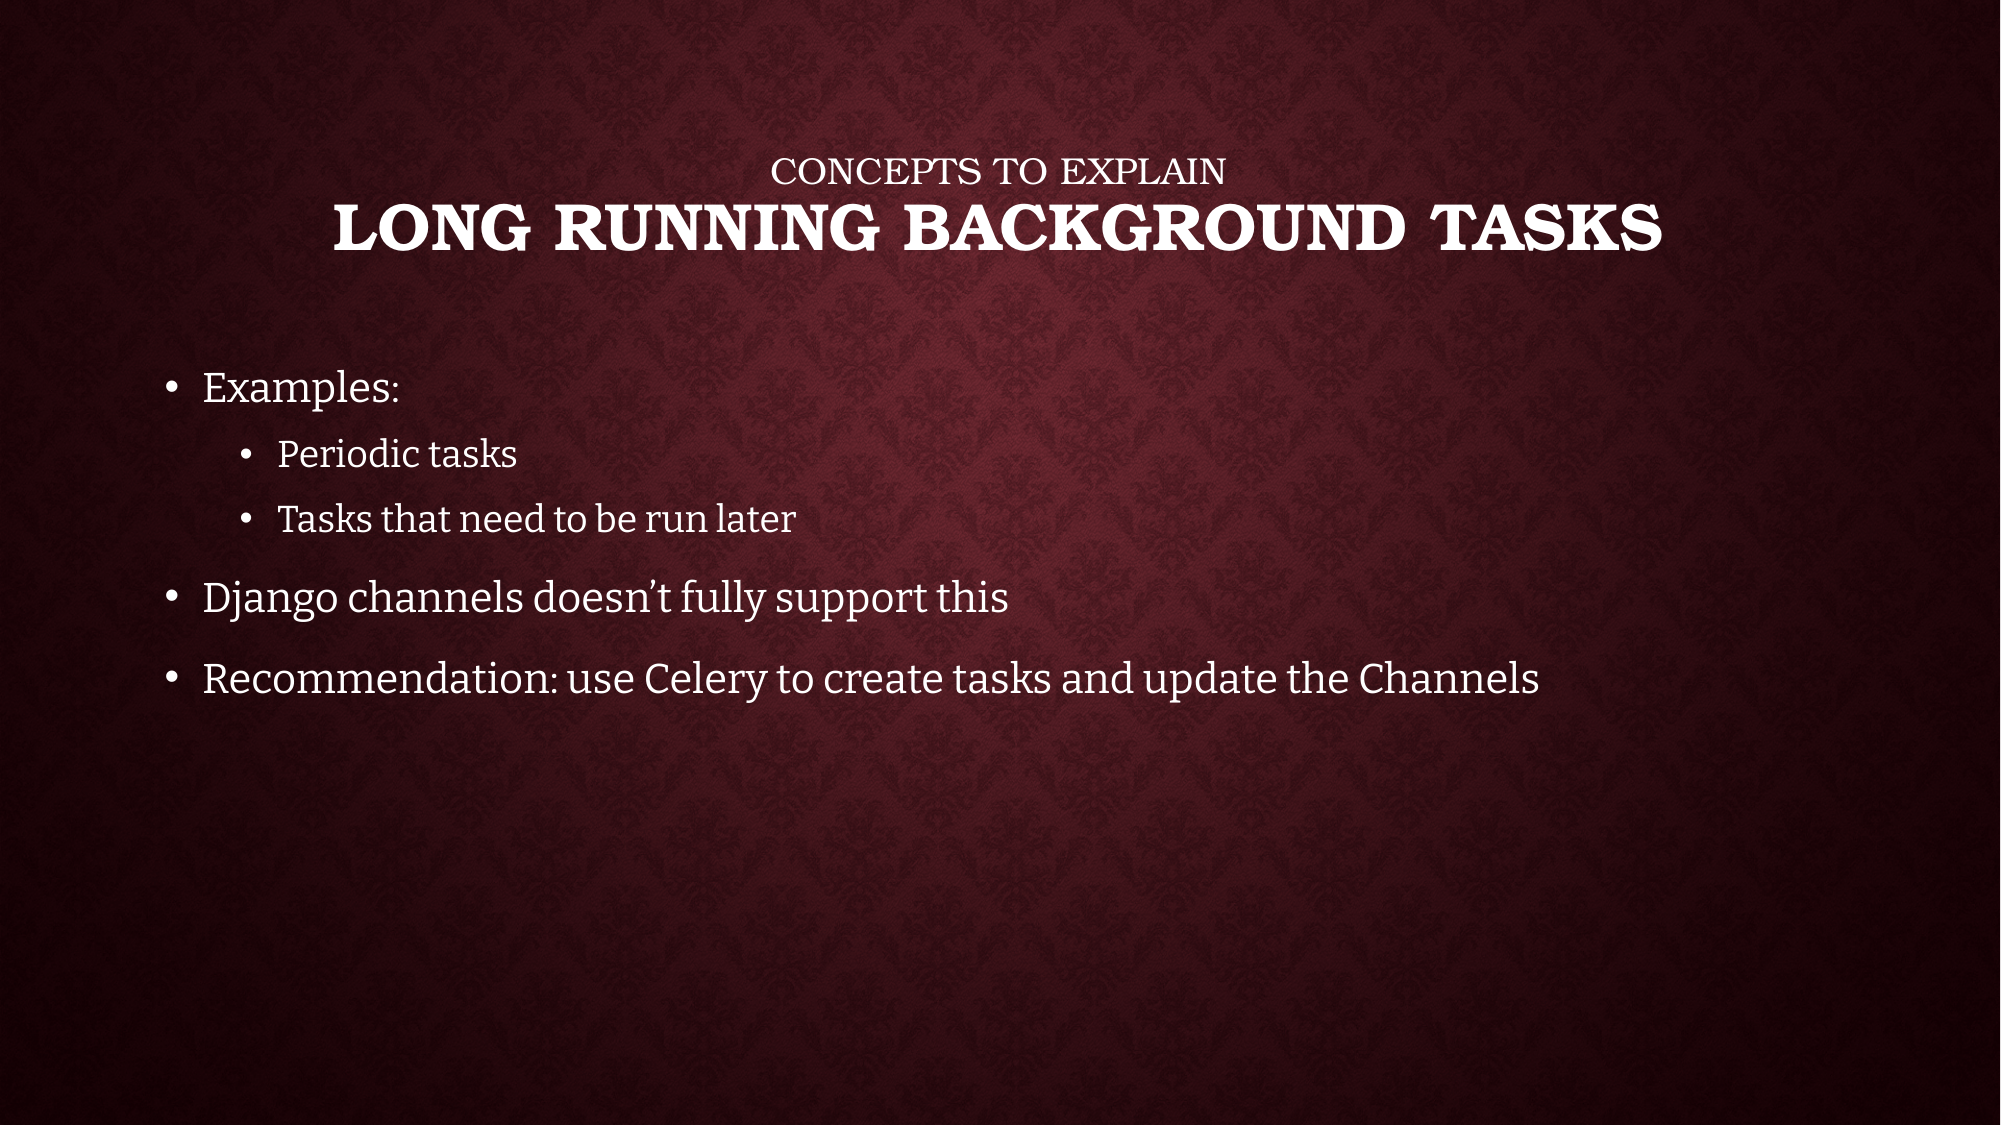

# Concepts to explain Long running Background tasks
Examples:
Periodic tasks
Tasks that need to be run later
Django channels doesn’t fully support this
Recommendation: use Celery to create tasks and update the Channels